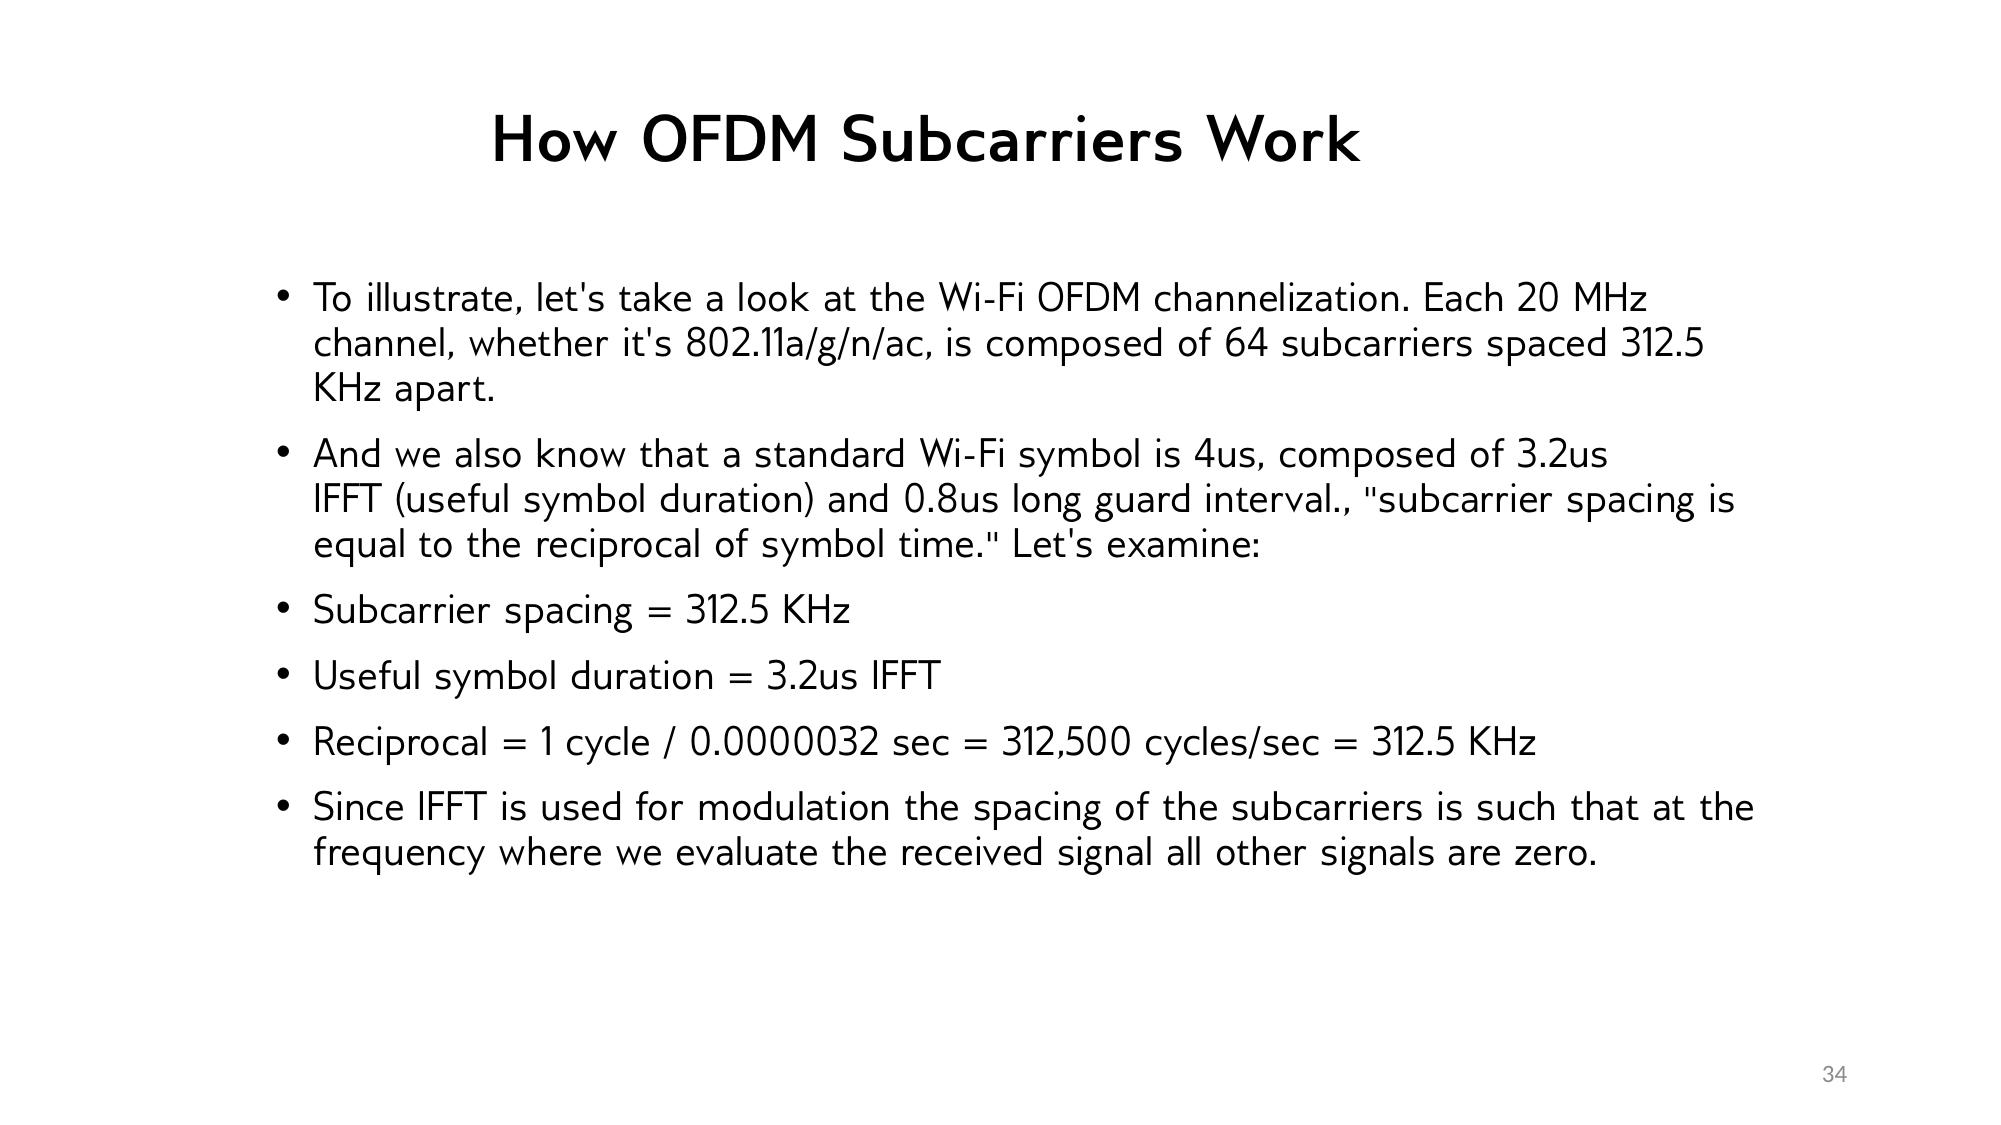

How OFDM Subcarriers Work
# To illustrate, let's take a look at the Wi-Fi OFDM channelization. Each 20 MHz channel, whether it's 802.11a/g/n/ac, is composed of 64 subcarriers spaced 312.5 KHz apart.
And we also know that a standard Wi-Fi symbol is 4us, composed of 3.2us IFFT (useful symbol duration) and 0.8us long guard interval., "subcarrier spacing is equal to the reciprocal of symbol time." Let's examine:
Subcarrier spacing = 312.5 KHz
Useful symbol duration = 3.2us IFFT
Reciprocal = 1 cycle / 0.0000032 sec = 312,500 cycles/sec = 312.5 KHz
Since IFFT is used for modulation the spacing of the subcarriers is such that at the frequency where we evaluate the received signal all other signals are zero.
34